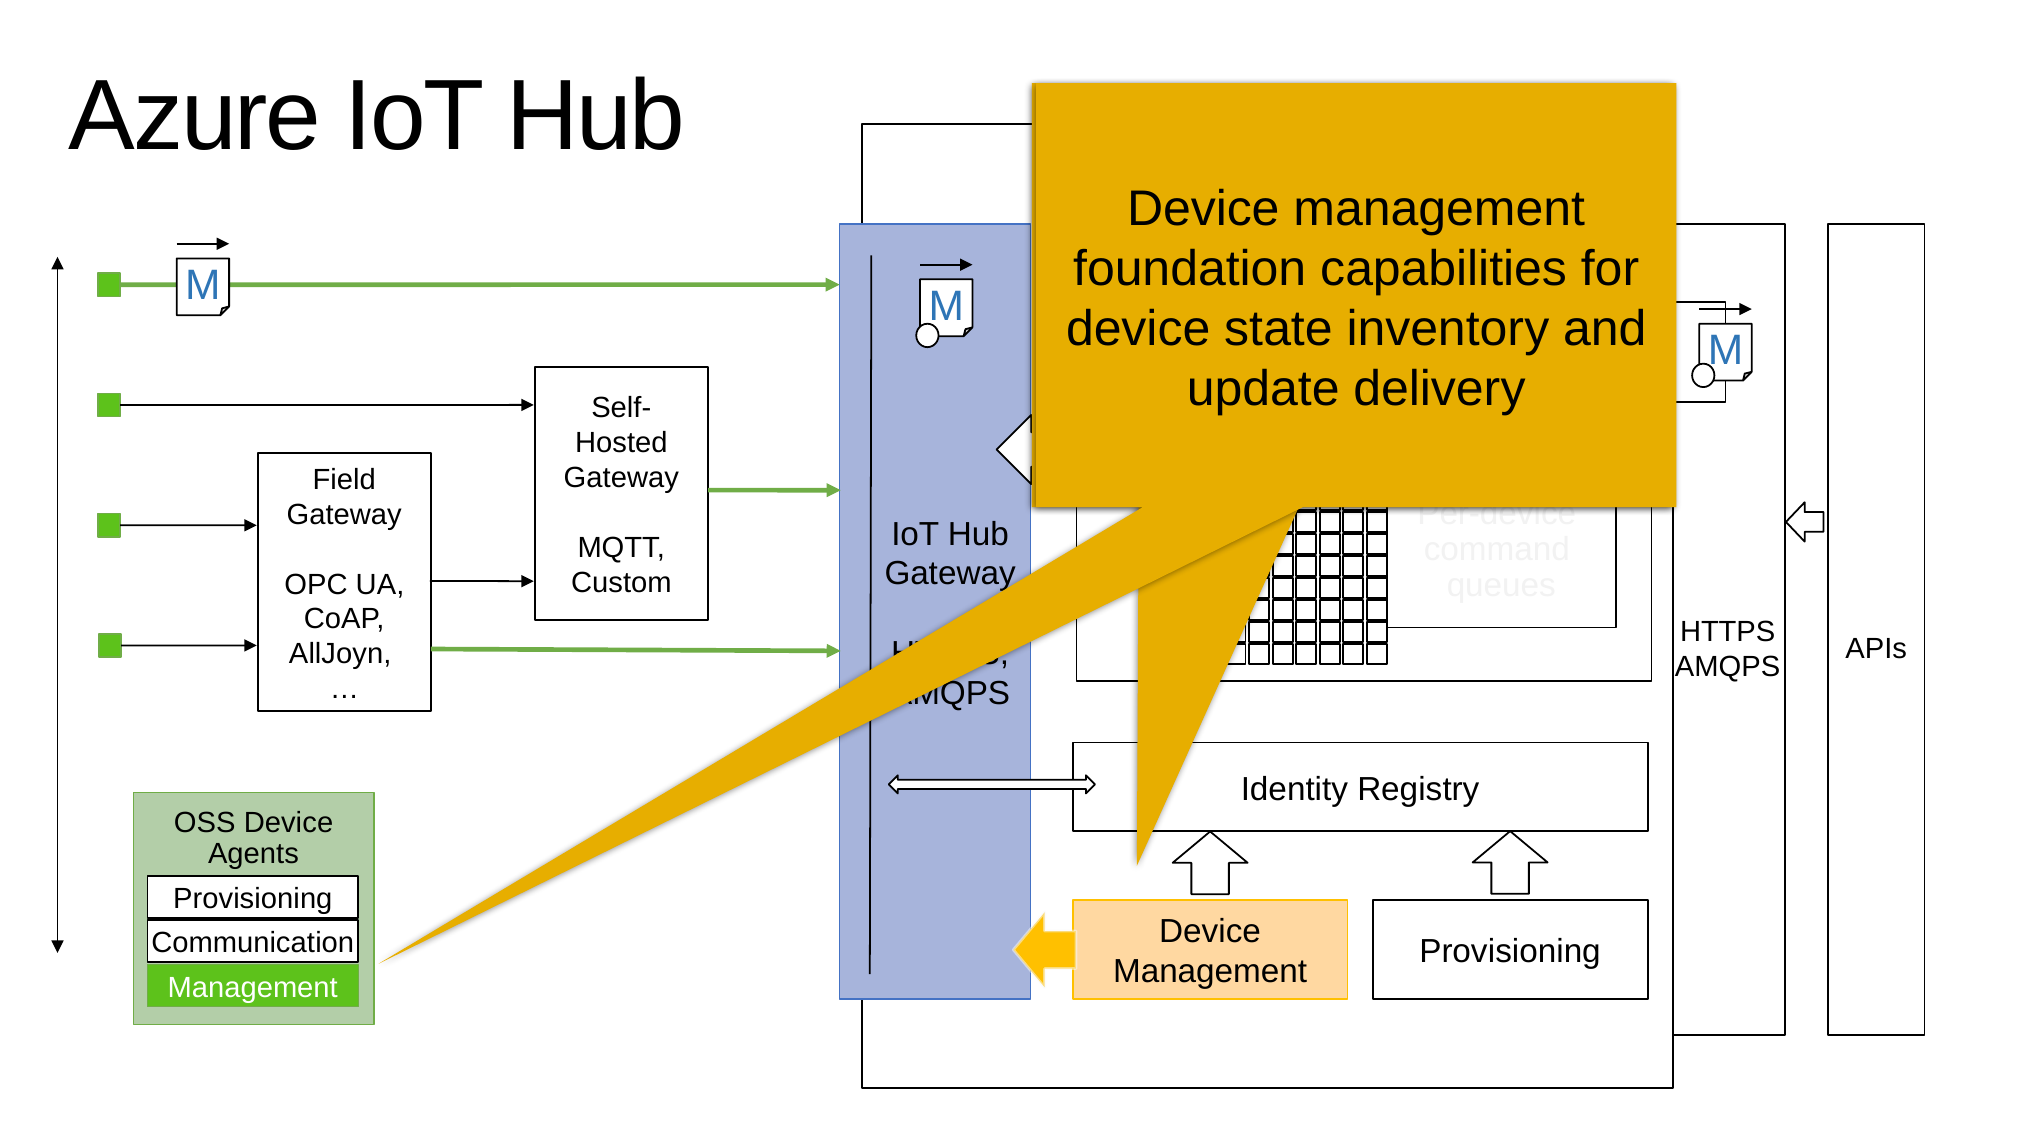

# Azure IoT Hub
Device management foundation capabilities for device state inventory and update delivery
Device management foundation capabilities for device state inventory and update delivery
IoT Hub
HTTPS
AMQPS
APIs
IoT Hub Gateway
HTTPS,
AMQPS
Data and Command Flow
M
M

Event Hub
M

Self-Hosted Gateway
MQTT,
Custom

Field Gateway
OPC UA,
CoAP, AllJoyn,
…
Per-device
command
queues

Identity Registry

OSS Device Agents

Provisioning
Device Management
Provisioning

Communication
Management